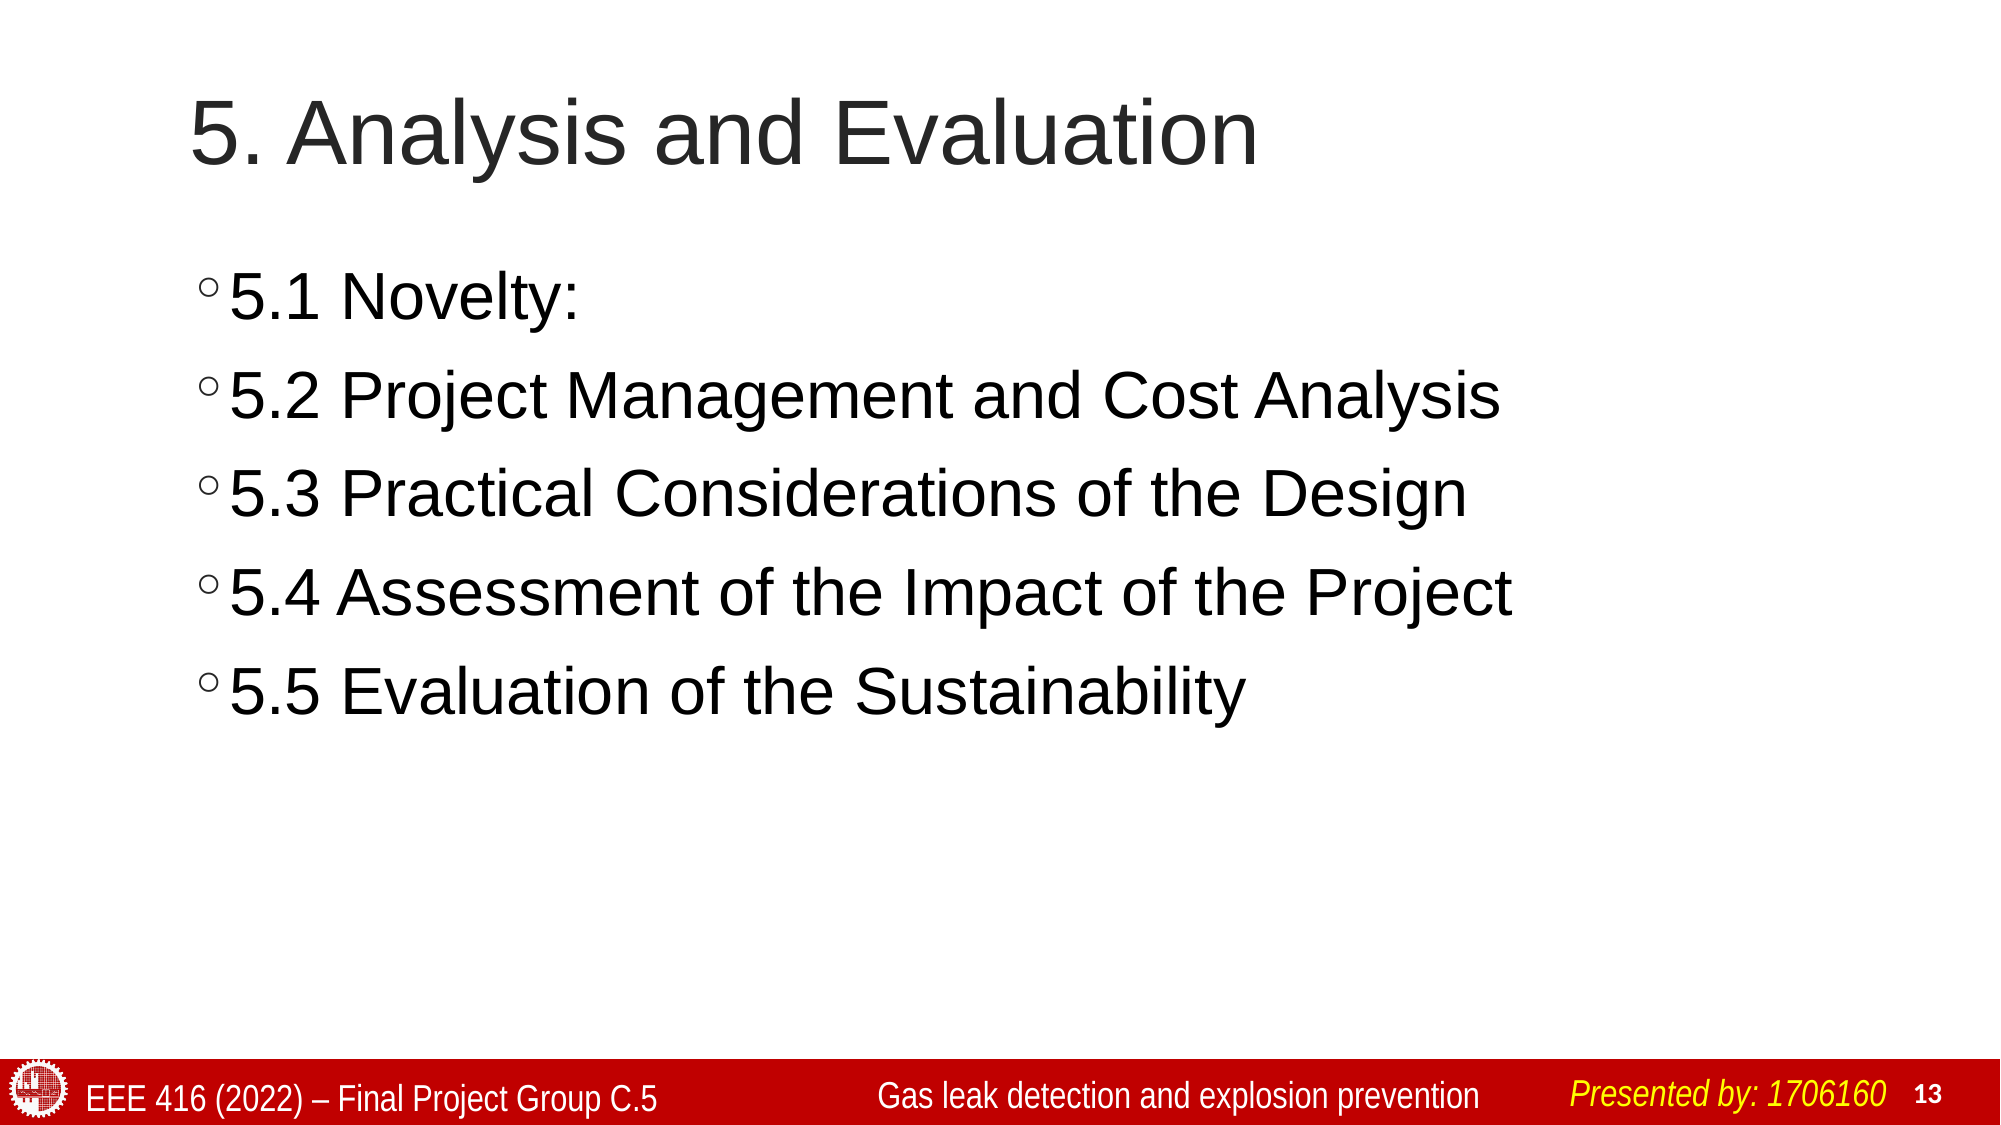

# 5. Analysis and Evaluation
5.1 Novelty:
5.2 Project Management and Cost Analysis
5.3 Practical Considerations of the Design
5.4 Assessment of the Impact of the Project
5.5 Evaluation of the Sustainability
Presented by: 1706160
Gas leak detection and explosion prevention
EEE 416 (2022) – Final Project Group C.5
13